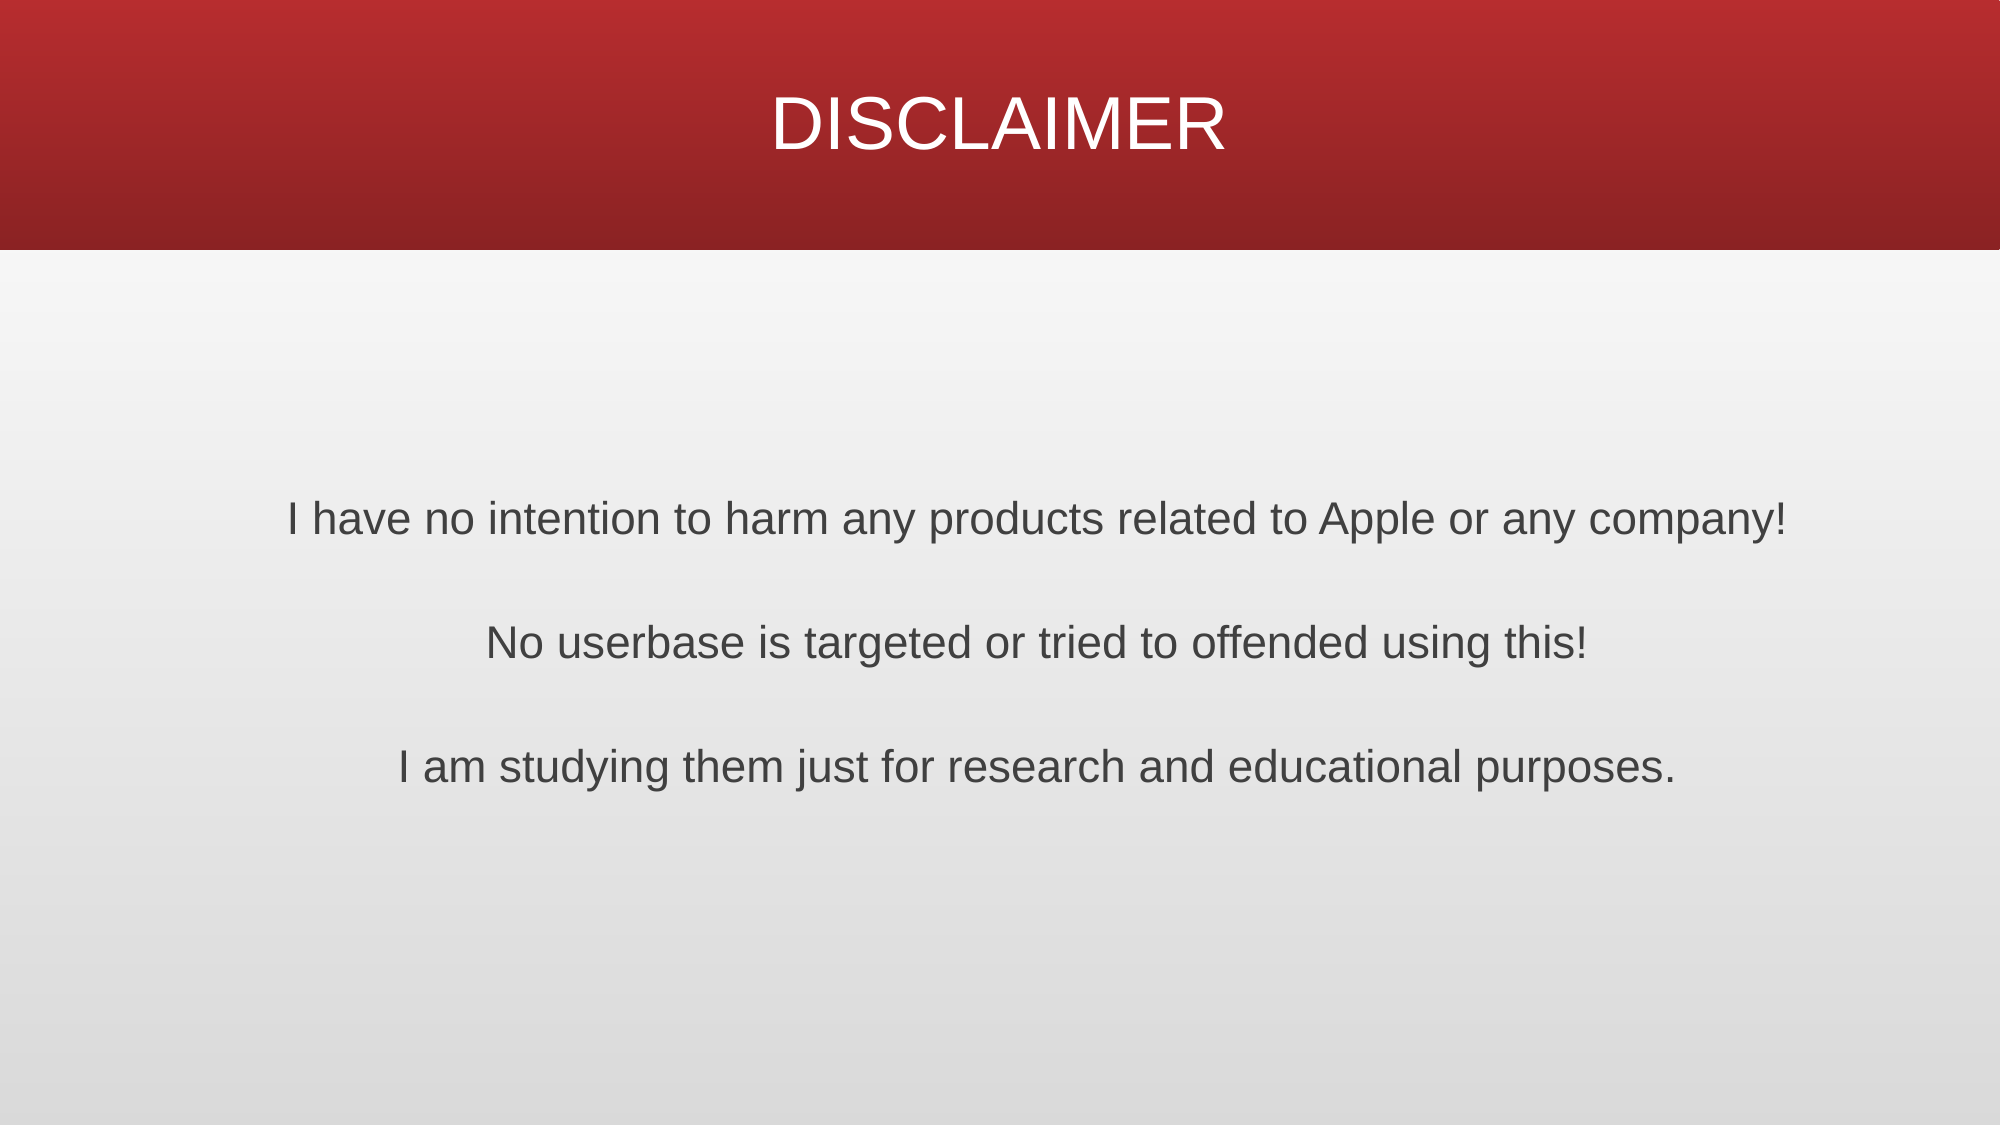

# DISCLAIMER
I have no intention to harm any products related to Apple or any company!

No userbase is targeted or tried to offended using this!

I am studying them just for research and educational purposes.